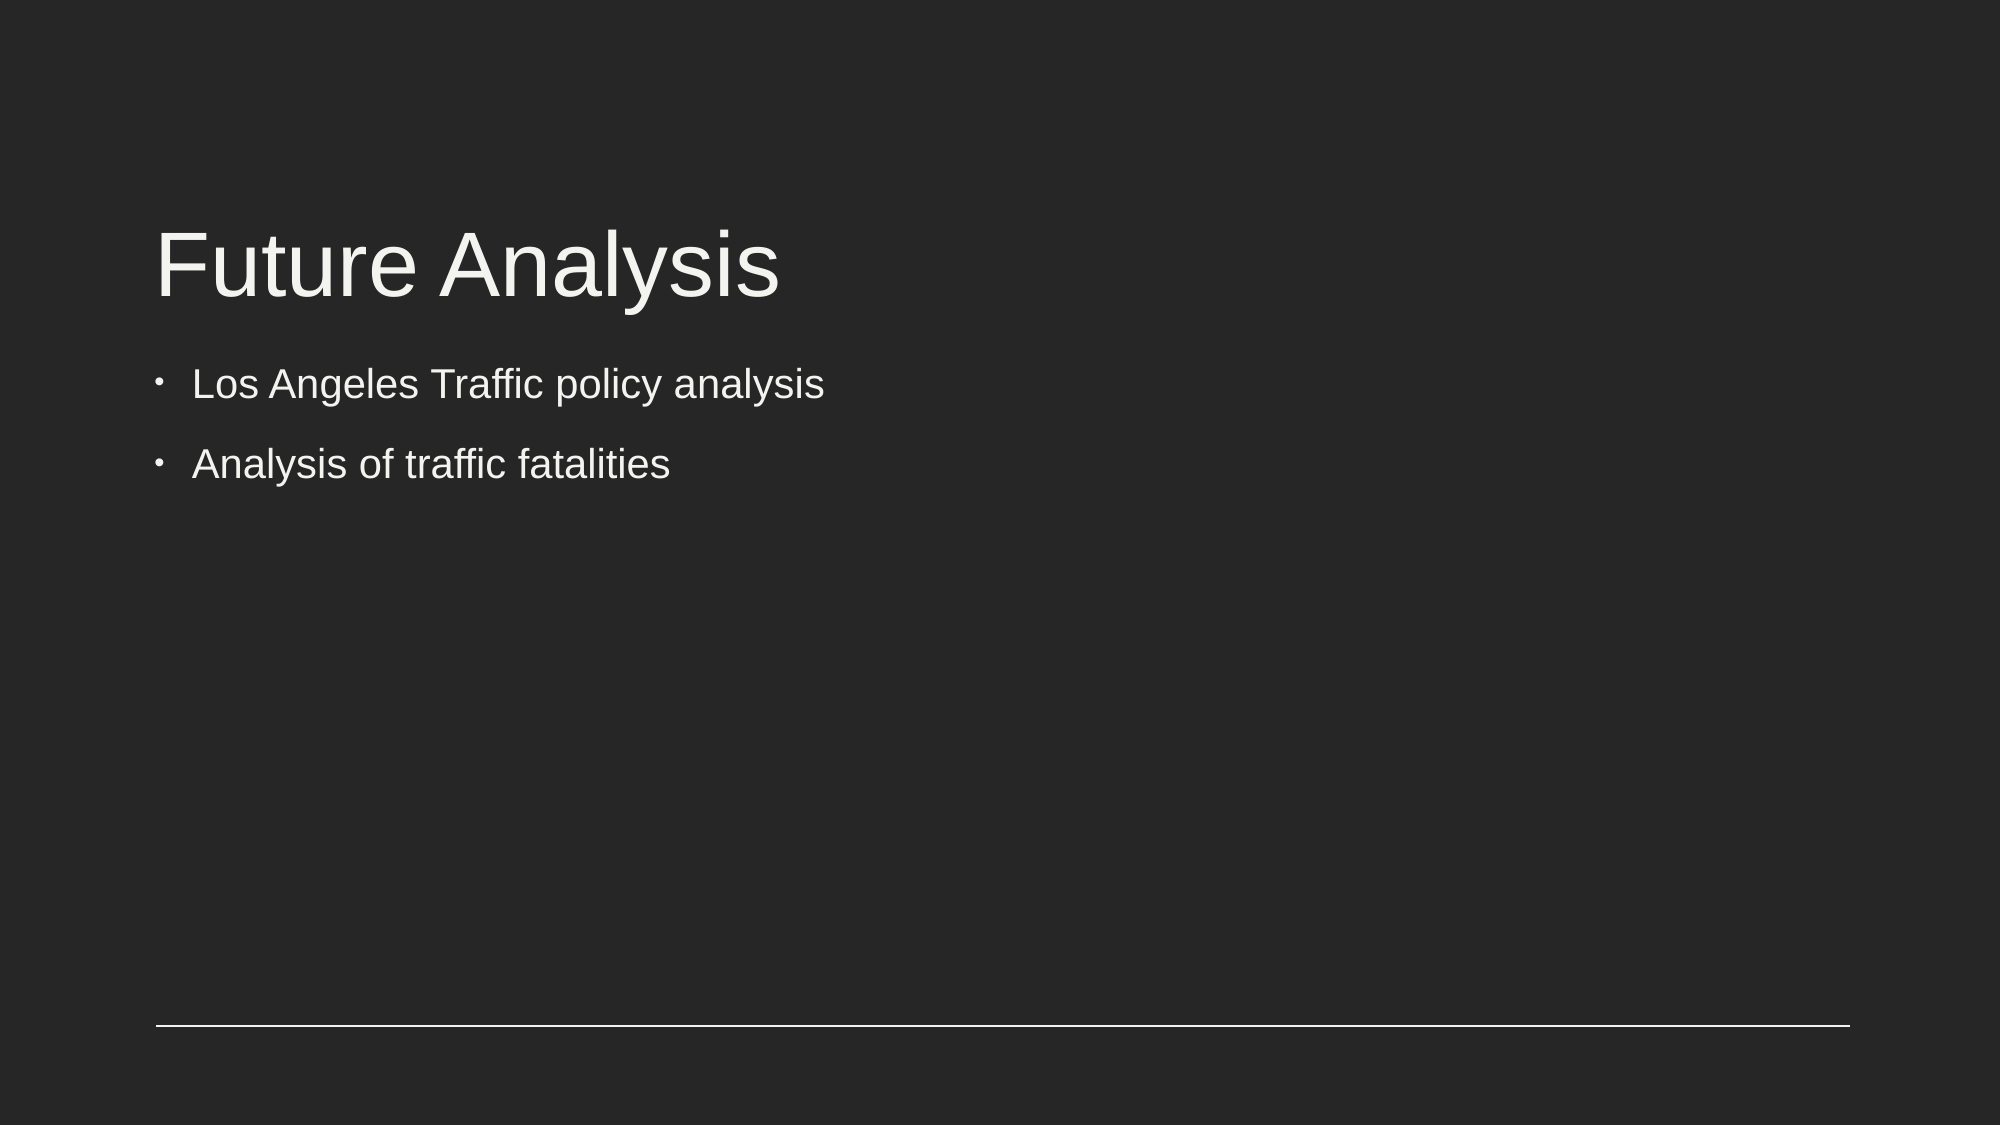

# Future Analysis
Los Angeles Traffic policy analysis
Analysis of traffic fatalities